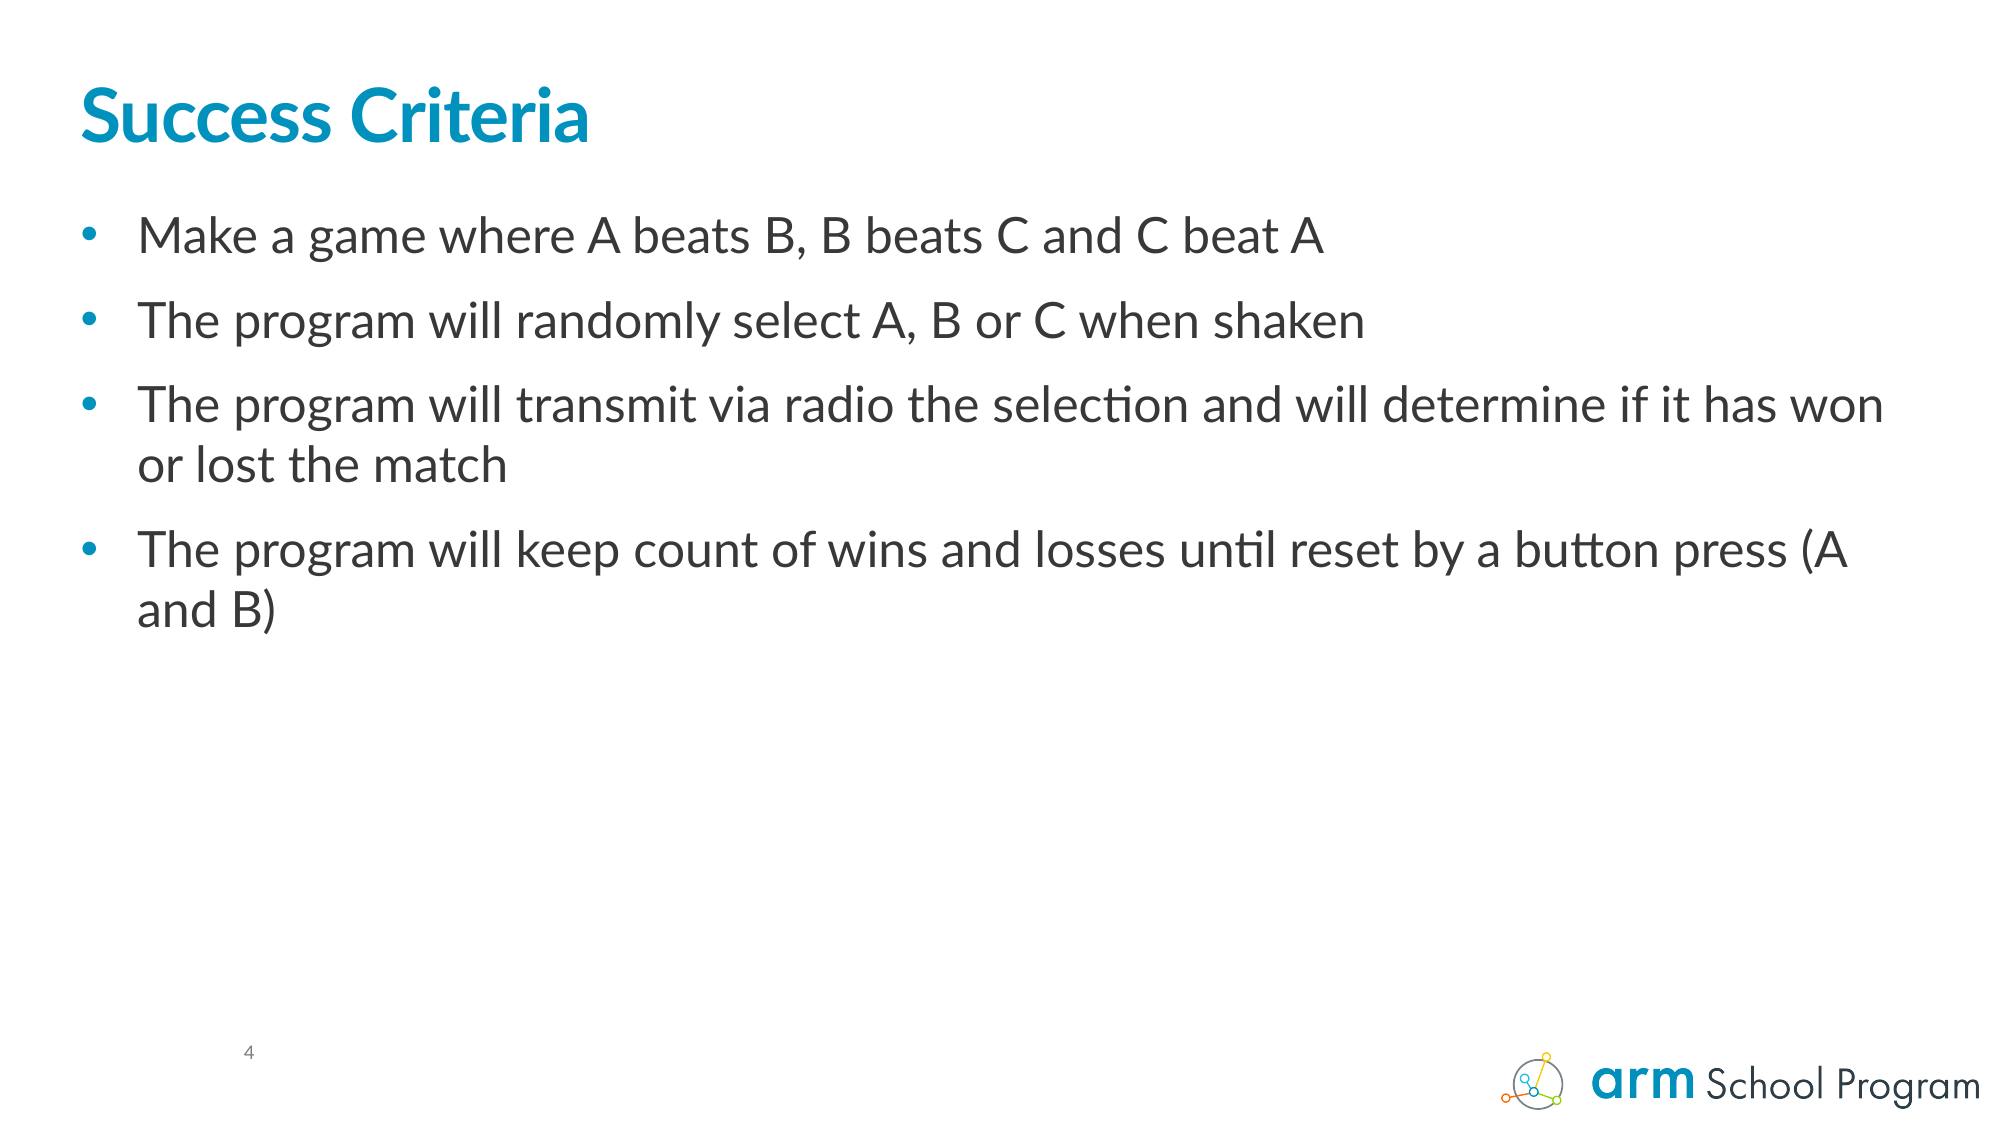

# Success Criteria
Make a game where A beats B, B beats C and C beat A
The program will randomly select A, B or C when shaken
The program will transmit via radio the selection and will determine if it has won or lost the match
The program will keep count of wins and losses until reset by a button press (A and B)